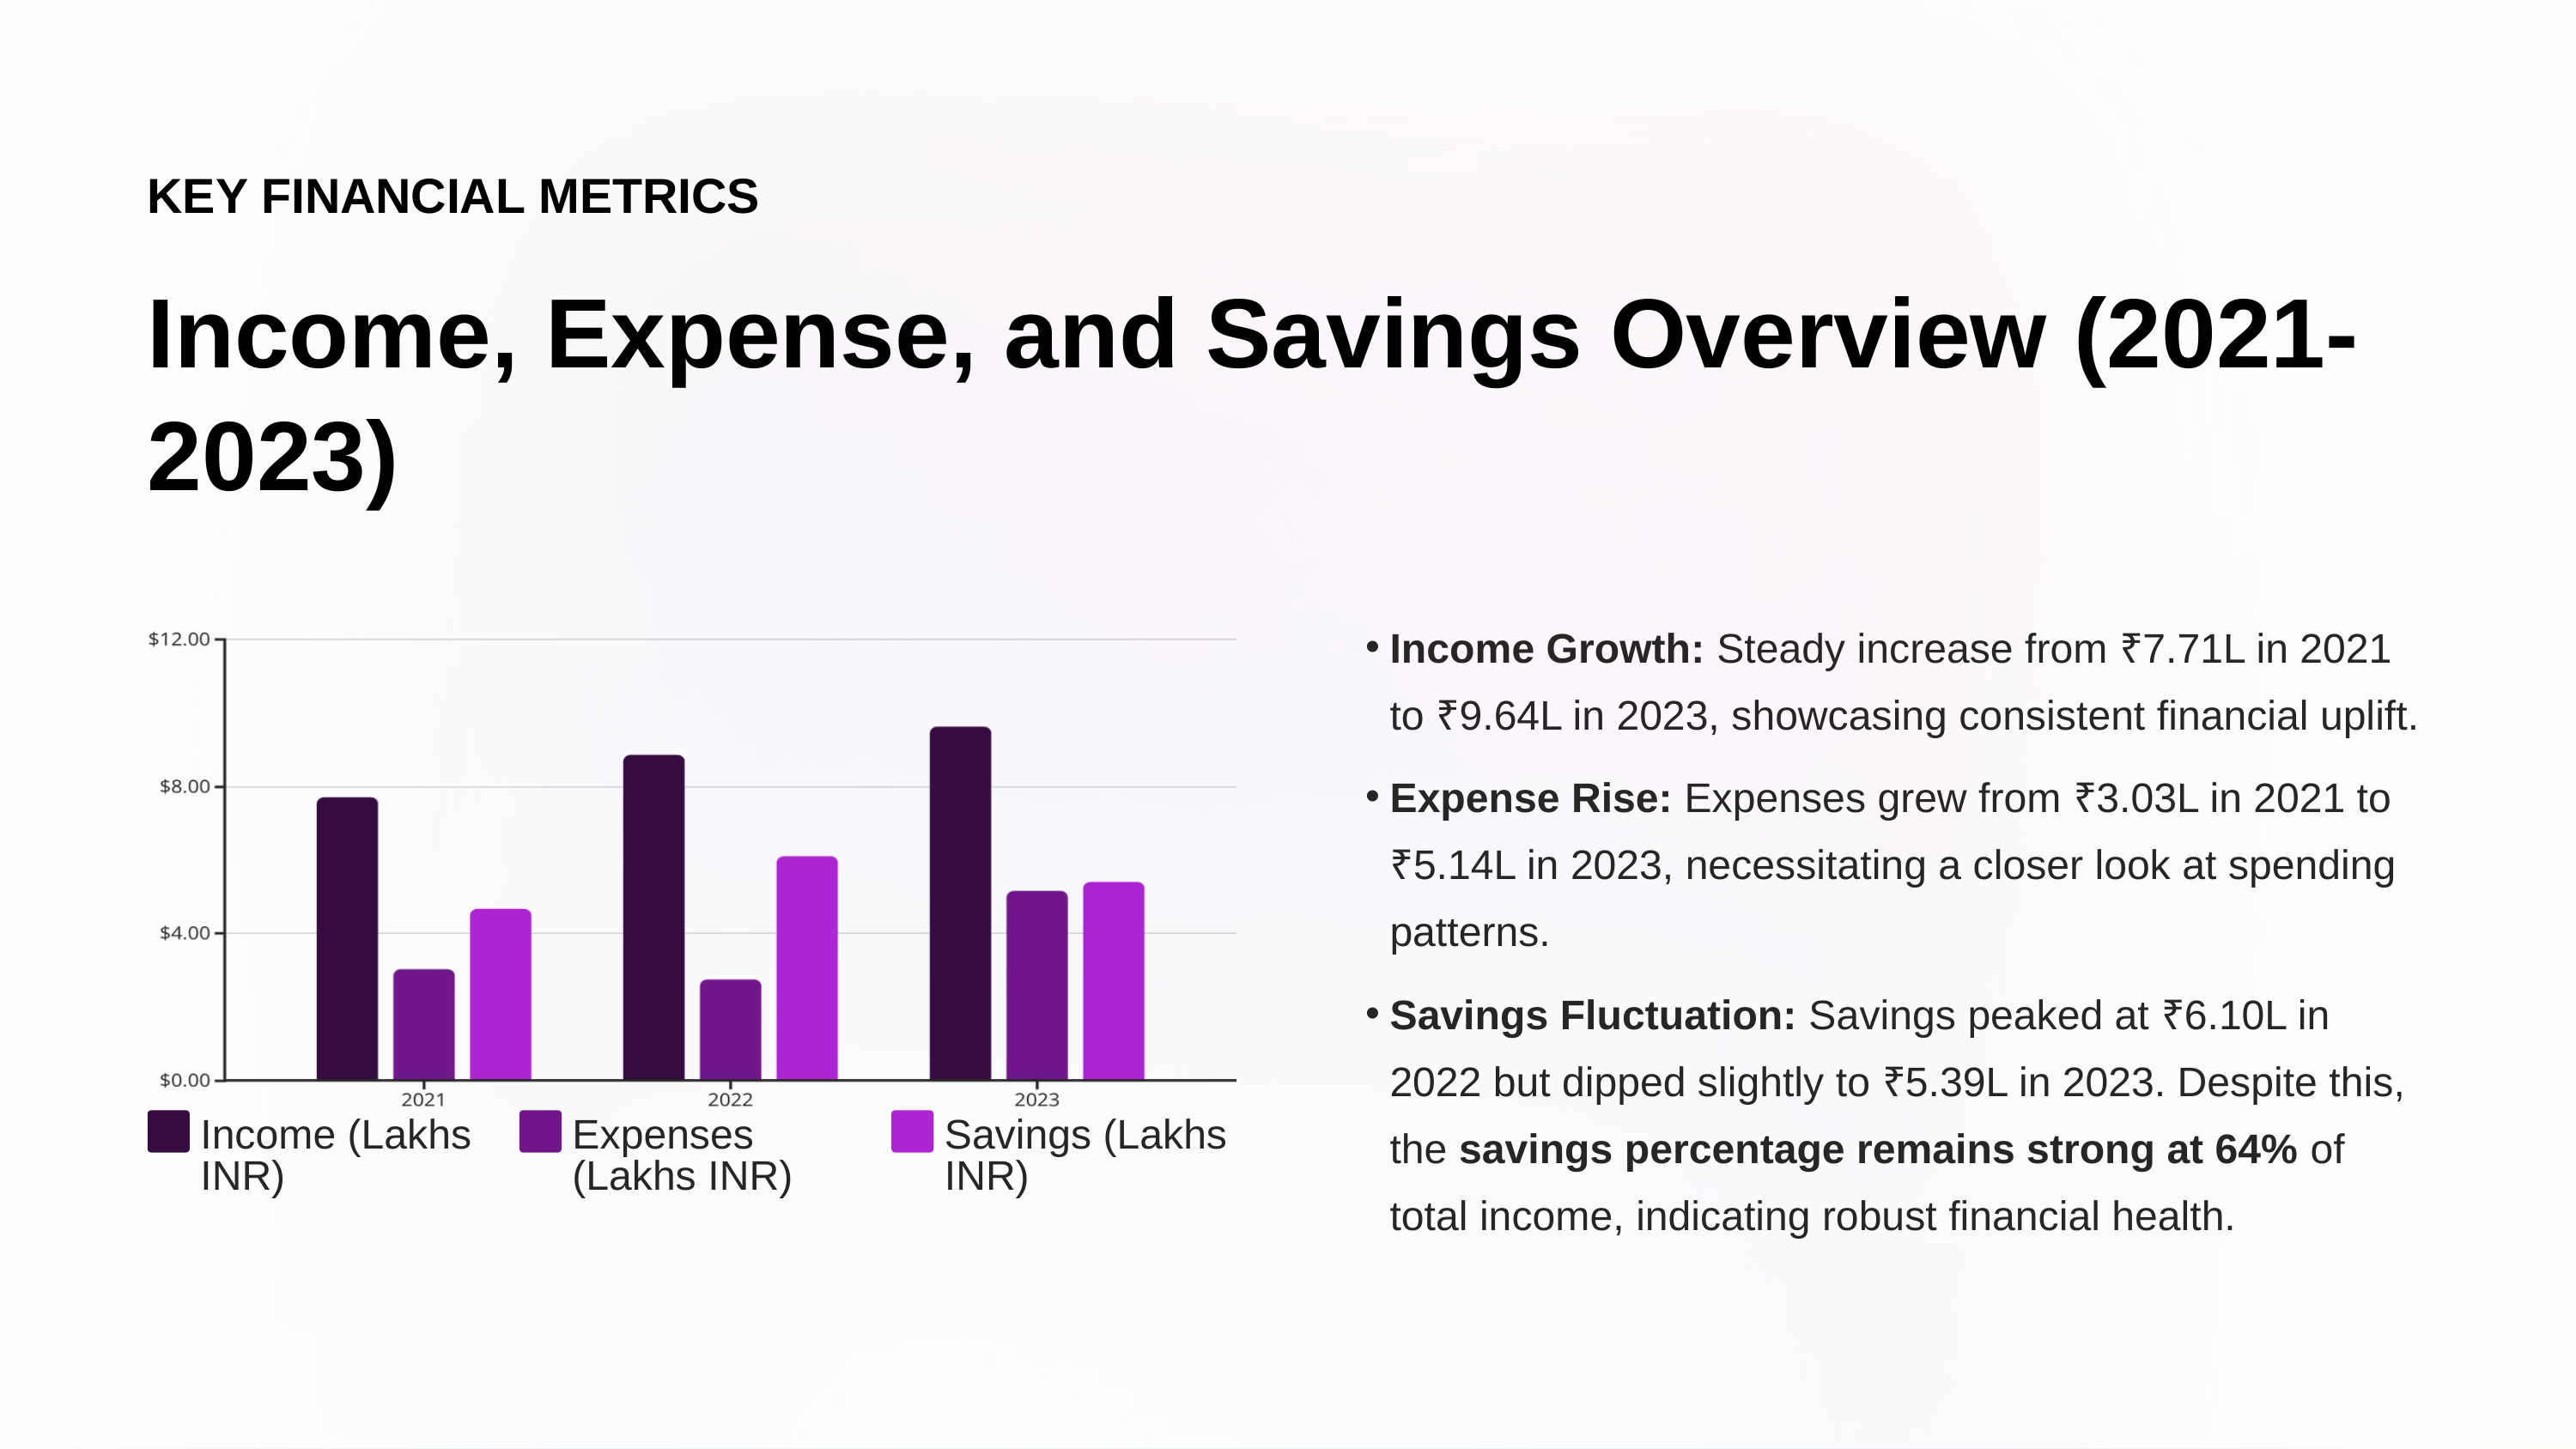

KEY FINANCIAL METRICS
Income, Expense, and Savings Overview (2021-2023)
Income Growth: Steady increase from ₹7.71L in 2021 to ₹9.64L in 2023, showcasing consistent financial uplift.

Expense Rise: Expenses grew from ₹3.03L in 2021 to ₹5.14L in 2023, necessitating a closer look at spending patterns.
Savings Fluctuation: Savings peaked at ₹6.10L in 2022 but dipped slightly to ₹5.39L in 2023. Despite this, the savings percentage remains strong at 64% of total income, indicating robust financial health.

Income (Lakhs INR)
Expenses (Lakhs INR)
Savings (Lakhs INR)